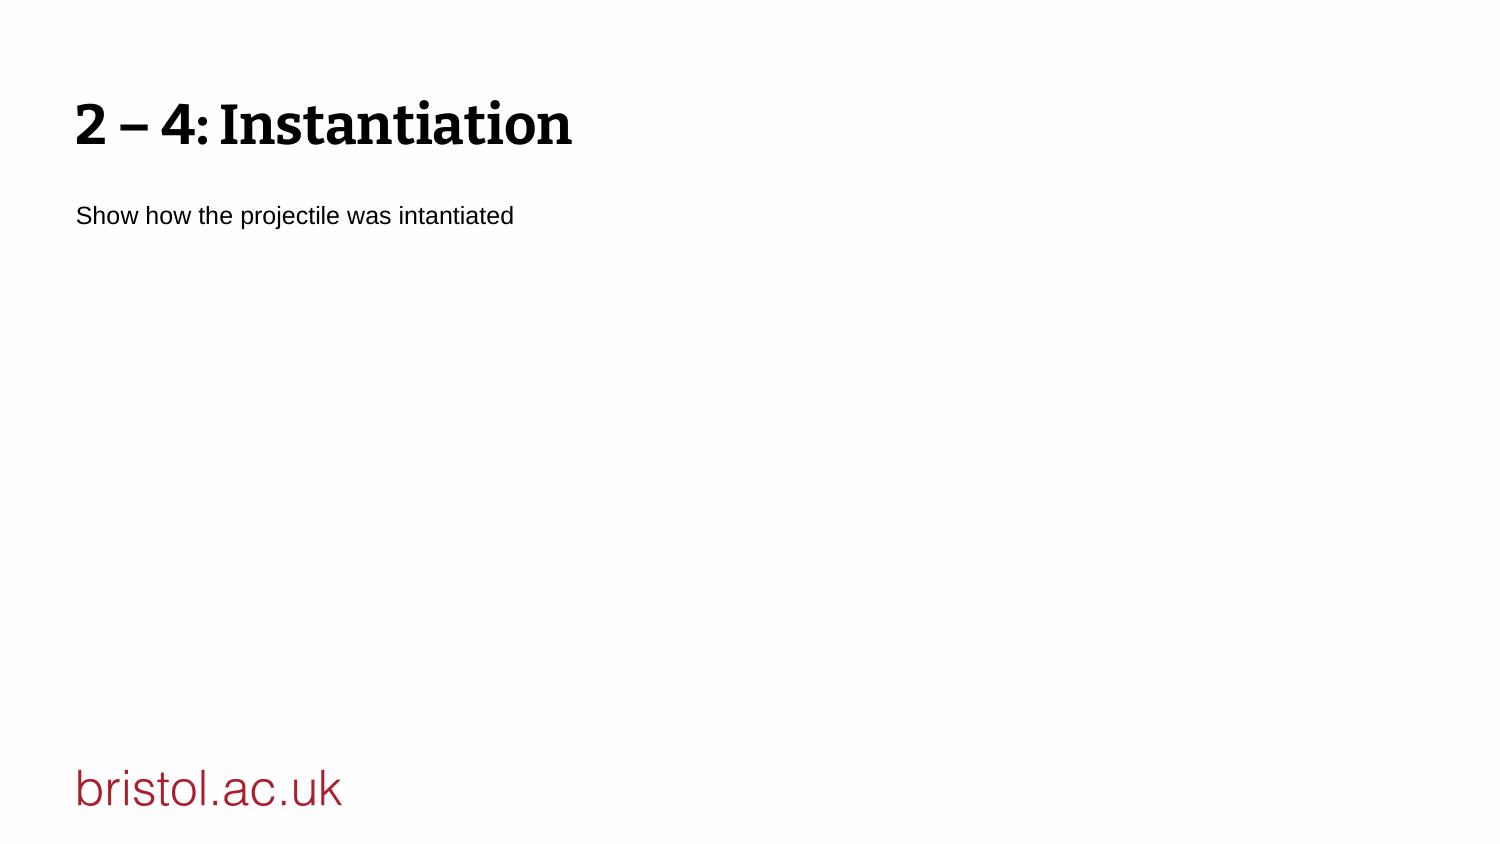

# 2 – 4: Instantiation
Show how the projectile was intantiated